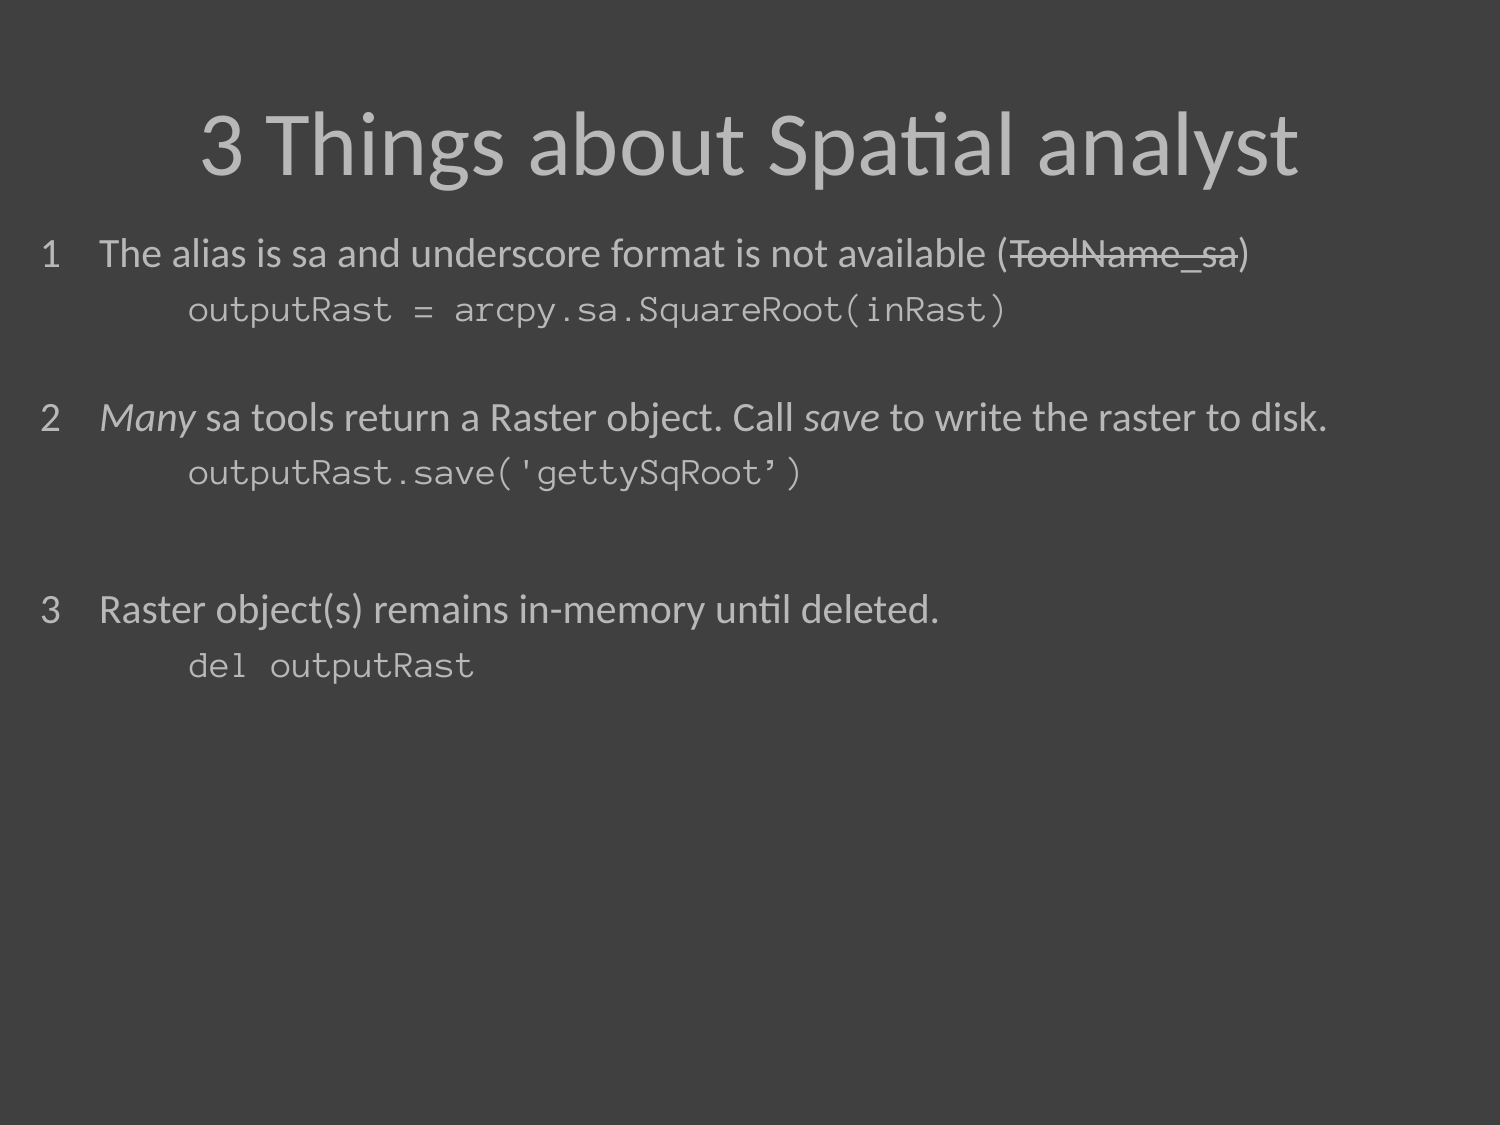

# 3 Things about Spatial analyst
1    The alias is sa and underscore format is not available (ToolName_sa)
	outputRast = arcpy.sa.SquareRoot(inRast)

2    Many sa tools return a Raster object. Call save to write the raster to disk.
	outputRast.save('gettySqRoot’)

3    Raster object(s) remains in-memory until deleted.
	del outputRast